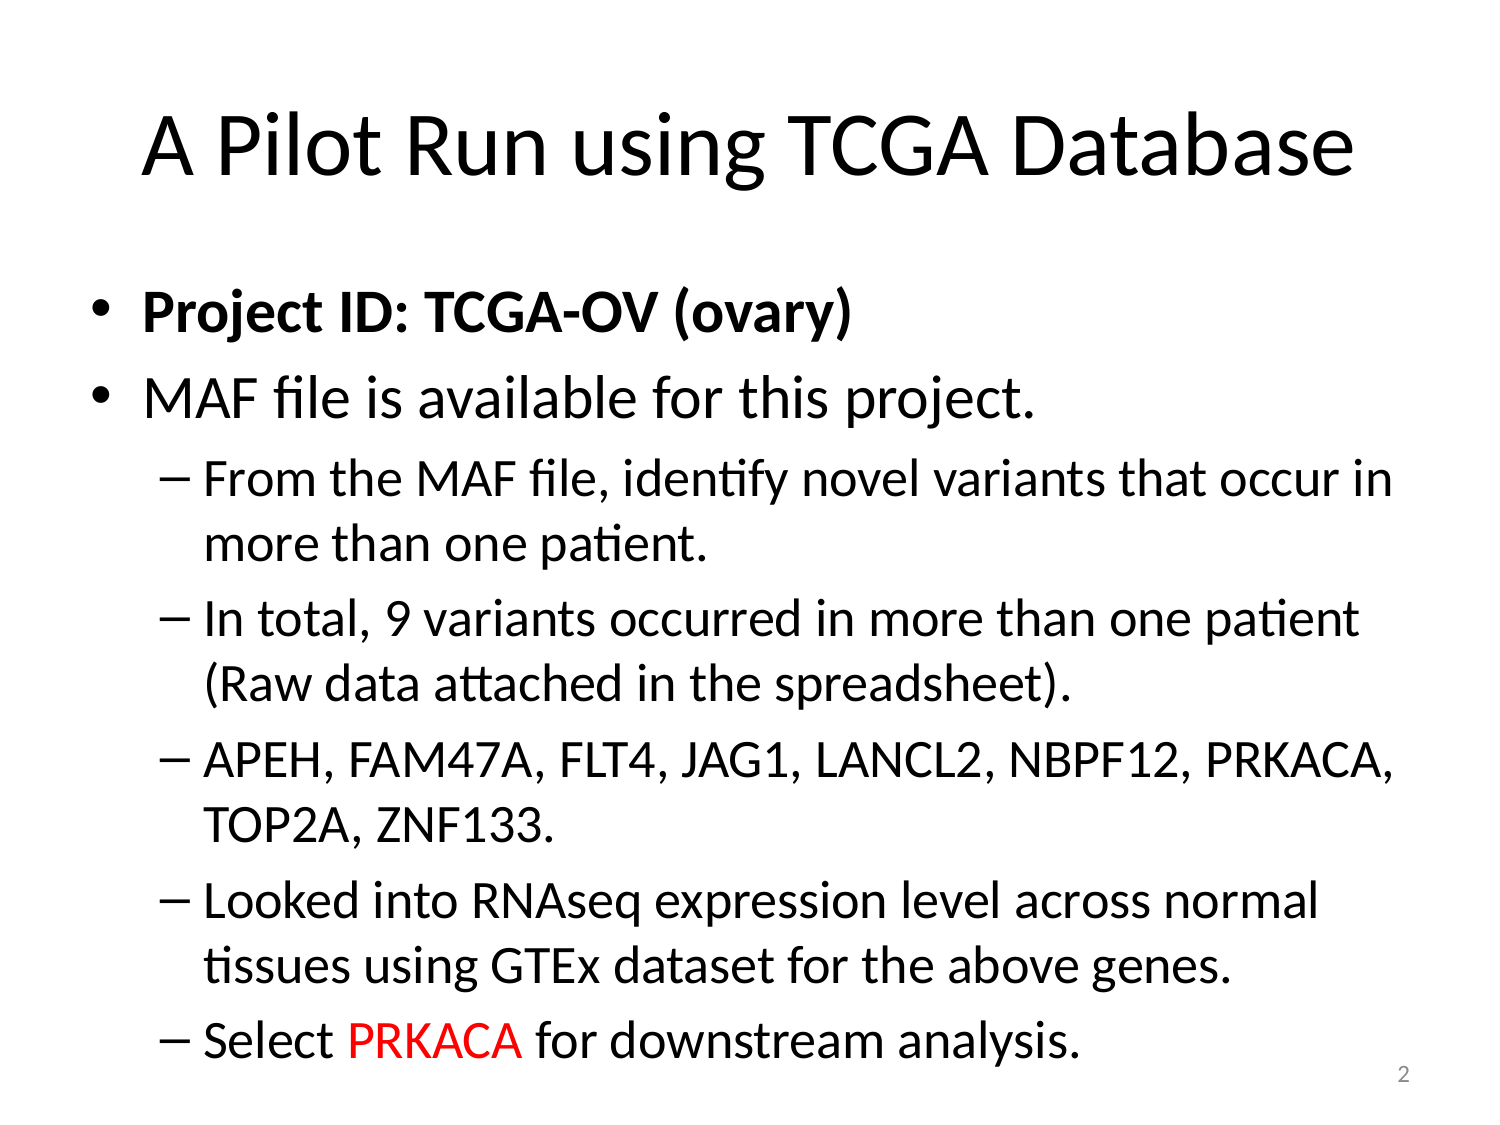

# A Pilot Run using TCGA Database
Project ID: TCGA-OV (ovary)
MAF file is available for this project.
From the MAF file, identify novel variants that occur in more than one patient.
In total, 9 variants occurred in more than one patient (Raw data attached in the spreadsheet).
APEH, FAM47A, FLT4, JAG1, LANCL2, NBPF12, PRKACA, TOP2A, ZNF133.
Looked into RNAseq expression level across normal tissues using GTEx dataset for the above genes.
Select PRKACA for downstream analysis.

2